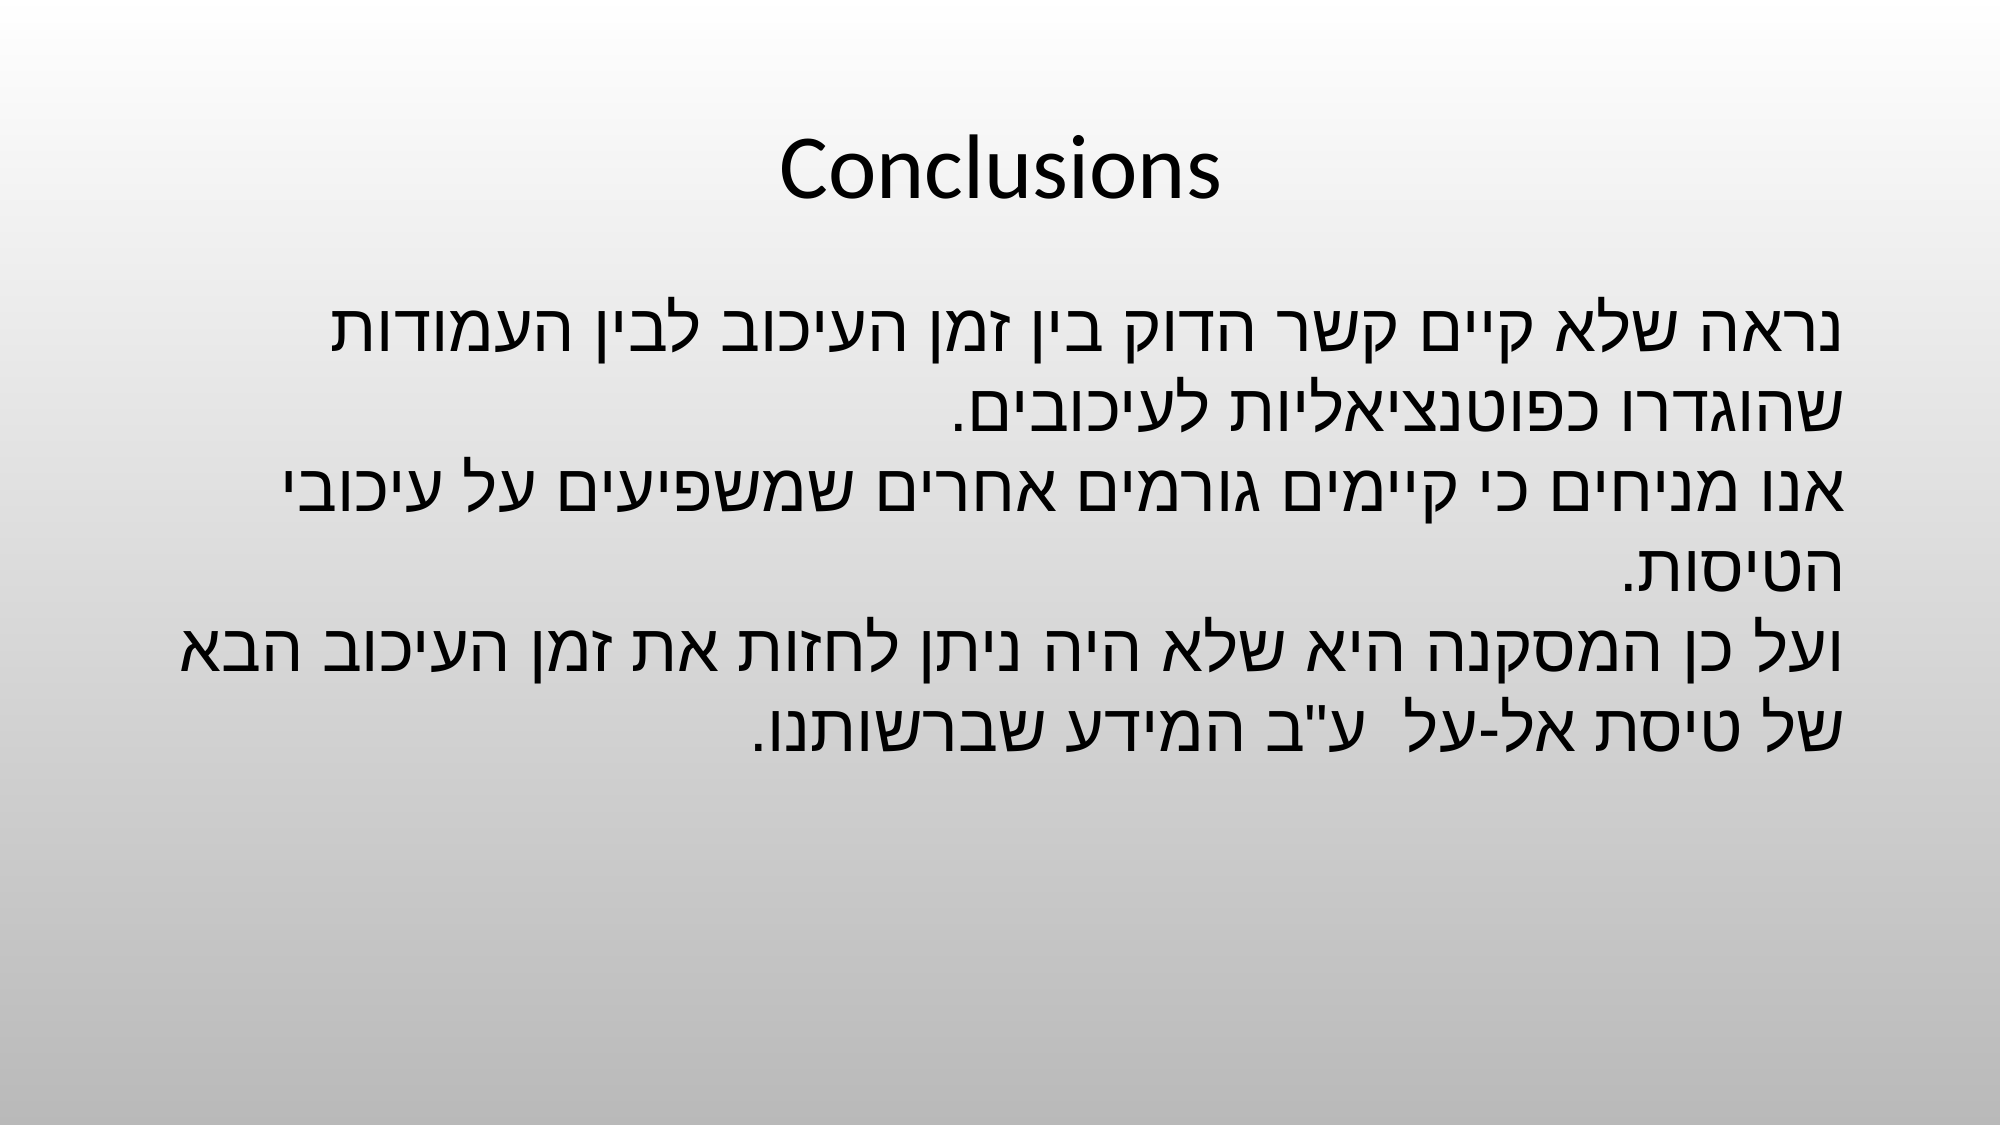

# Conclusions
נראה שלא קיים קשר הדוק בין זמן העיכוב לבין העמודות שהוגדרו כפוטנציאליות לעיכובים.
אנו מניחים כי קיימים גורמים אחרים שמשפיעים על עיכובי הטיסות.
ועל כן המסקנה היא שלא היה ניתן לחזות את זמן העיכוב הבא של טיסת אל-על  ע"ב המידע שברשותנו.